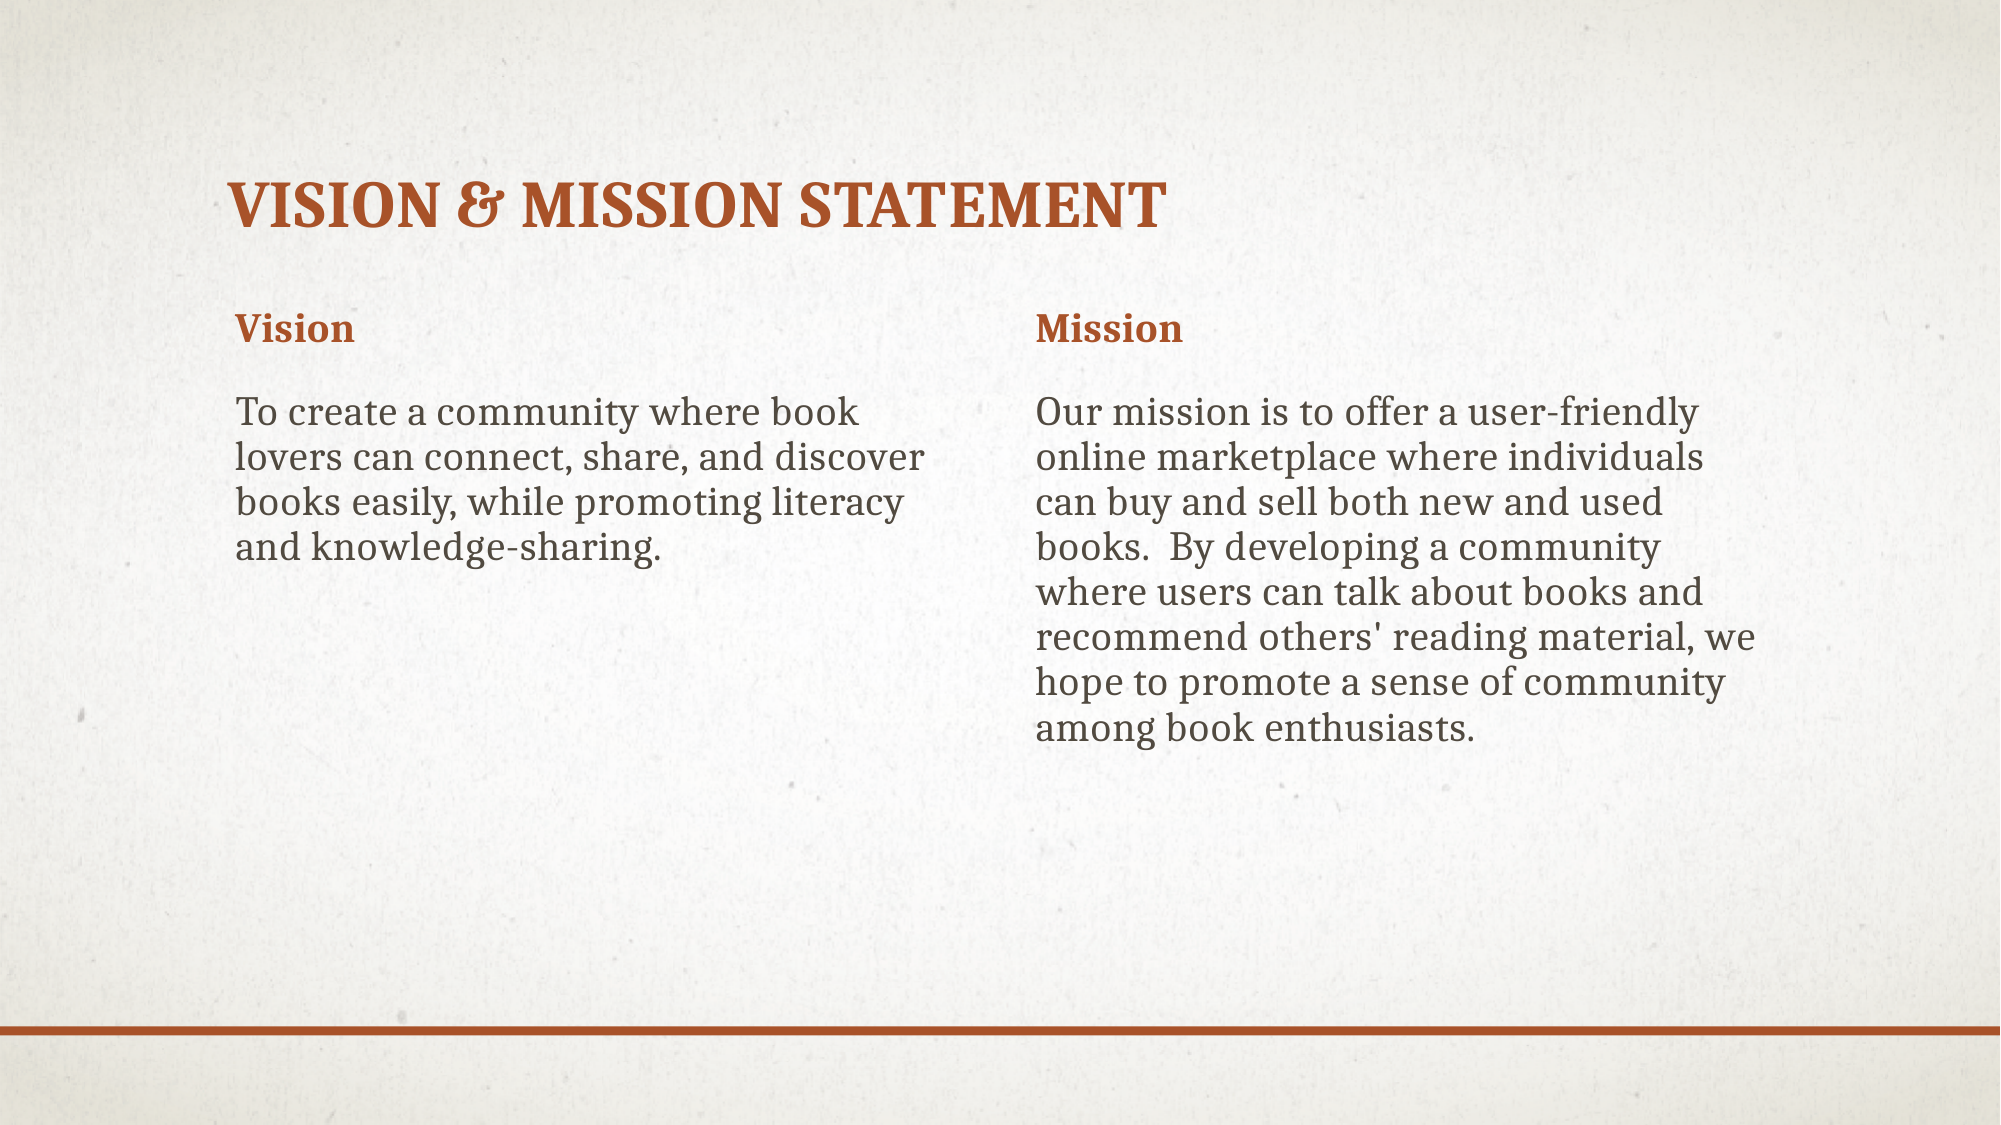

# Vision & Mission Statement
Mission
Our mission is to offer a user-friendly online marketplace where individuals can buy and sell both new and used books.  By developing a community where users can talk about books and recommend others' reading material, we hope to promote a sense of community among book enthusiasts.
Vision
To create a community where book lovers can connect, share, and discover books easily, while promoting literacy and knowledge-sharing.